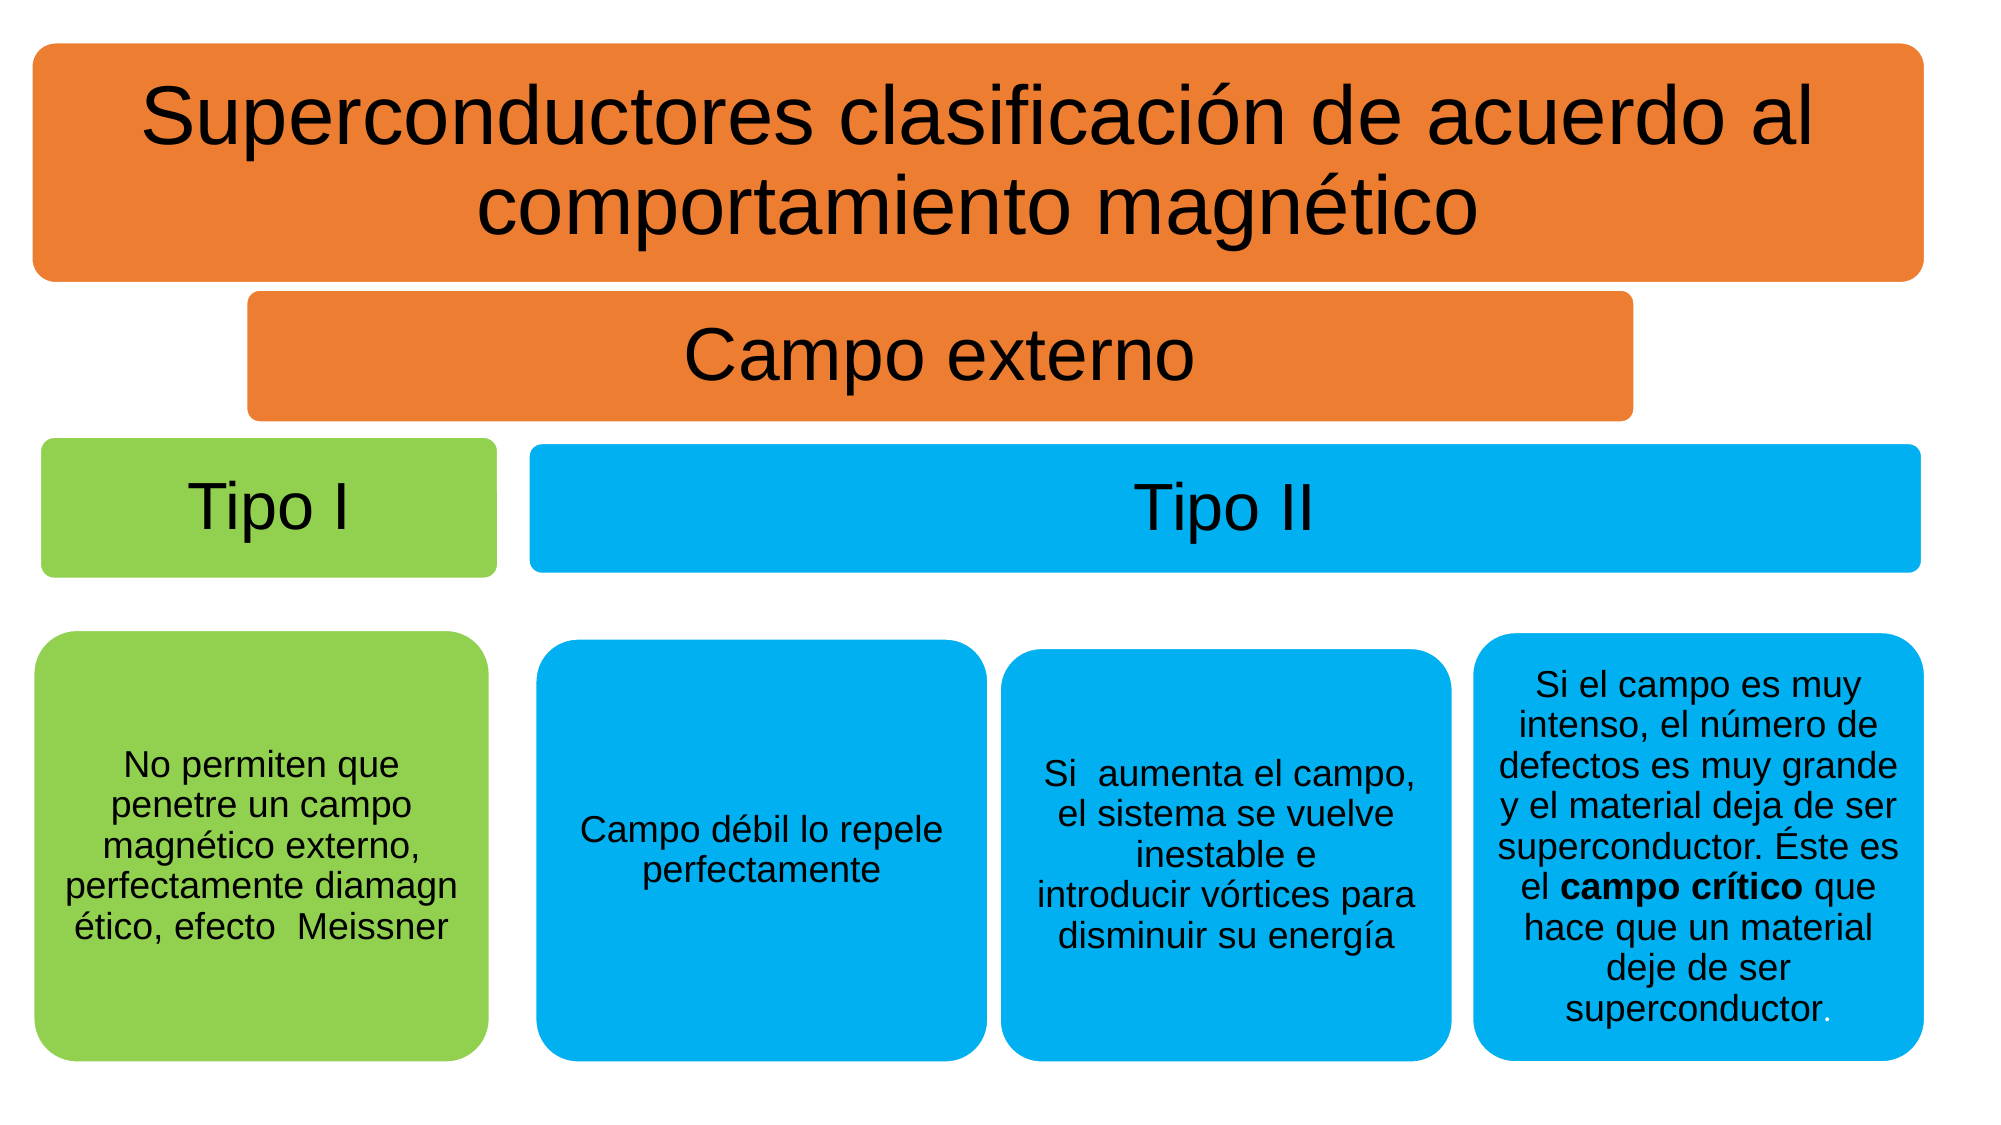

Superconductores clasificación de acuerdo al comportamiento magnético
Tipo I
No permiten que penetre un campo magnético externo, perfectamente diamagnético, efecto  Meissner
Tipo II
Campo externo
Campo débil lo repele perfectamente
 Si  aumenta el campo, el sistema se vuelve inestable e introducir vórtices para disminuir su energía
Si el campo es muy intenso, el número de defectos es muy grande y el material deja de ser superconductor. Éste es el campo crítico que hace que un material deje de ser superconductor.